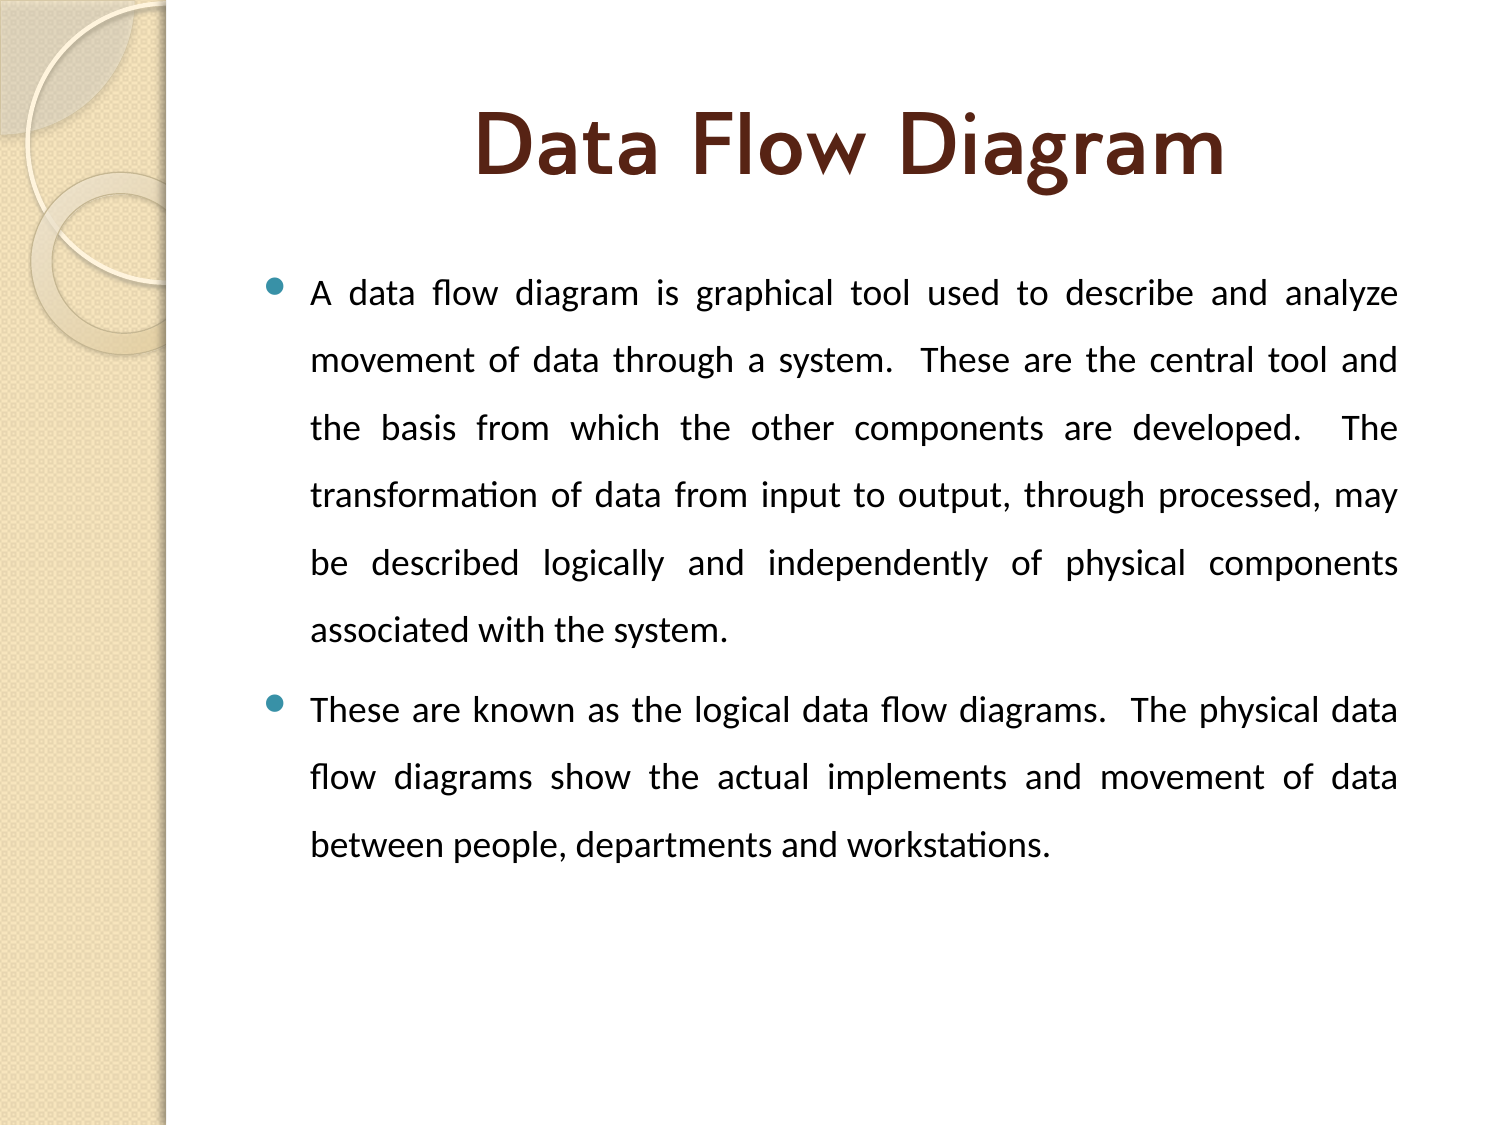

# Data Flow Diagram
A data flow diagram is graphical tool used to describe and analyze movement of data through a system.  These are the central tool and the basis from which the other components are developed.  The transformation of data from input to output, through processed, may be described logically and independently of physical components associated with the system.
These are known as the logical data flow diagrams.  The physical data flow diagrams show the actual implements and movement of data between people, departments and workstations.